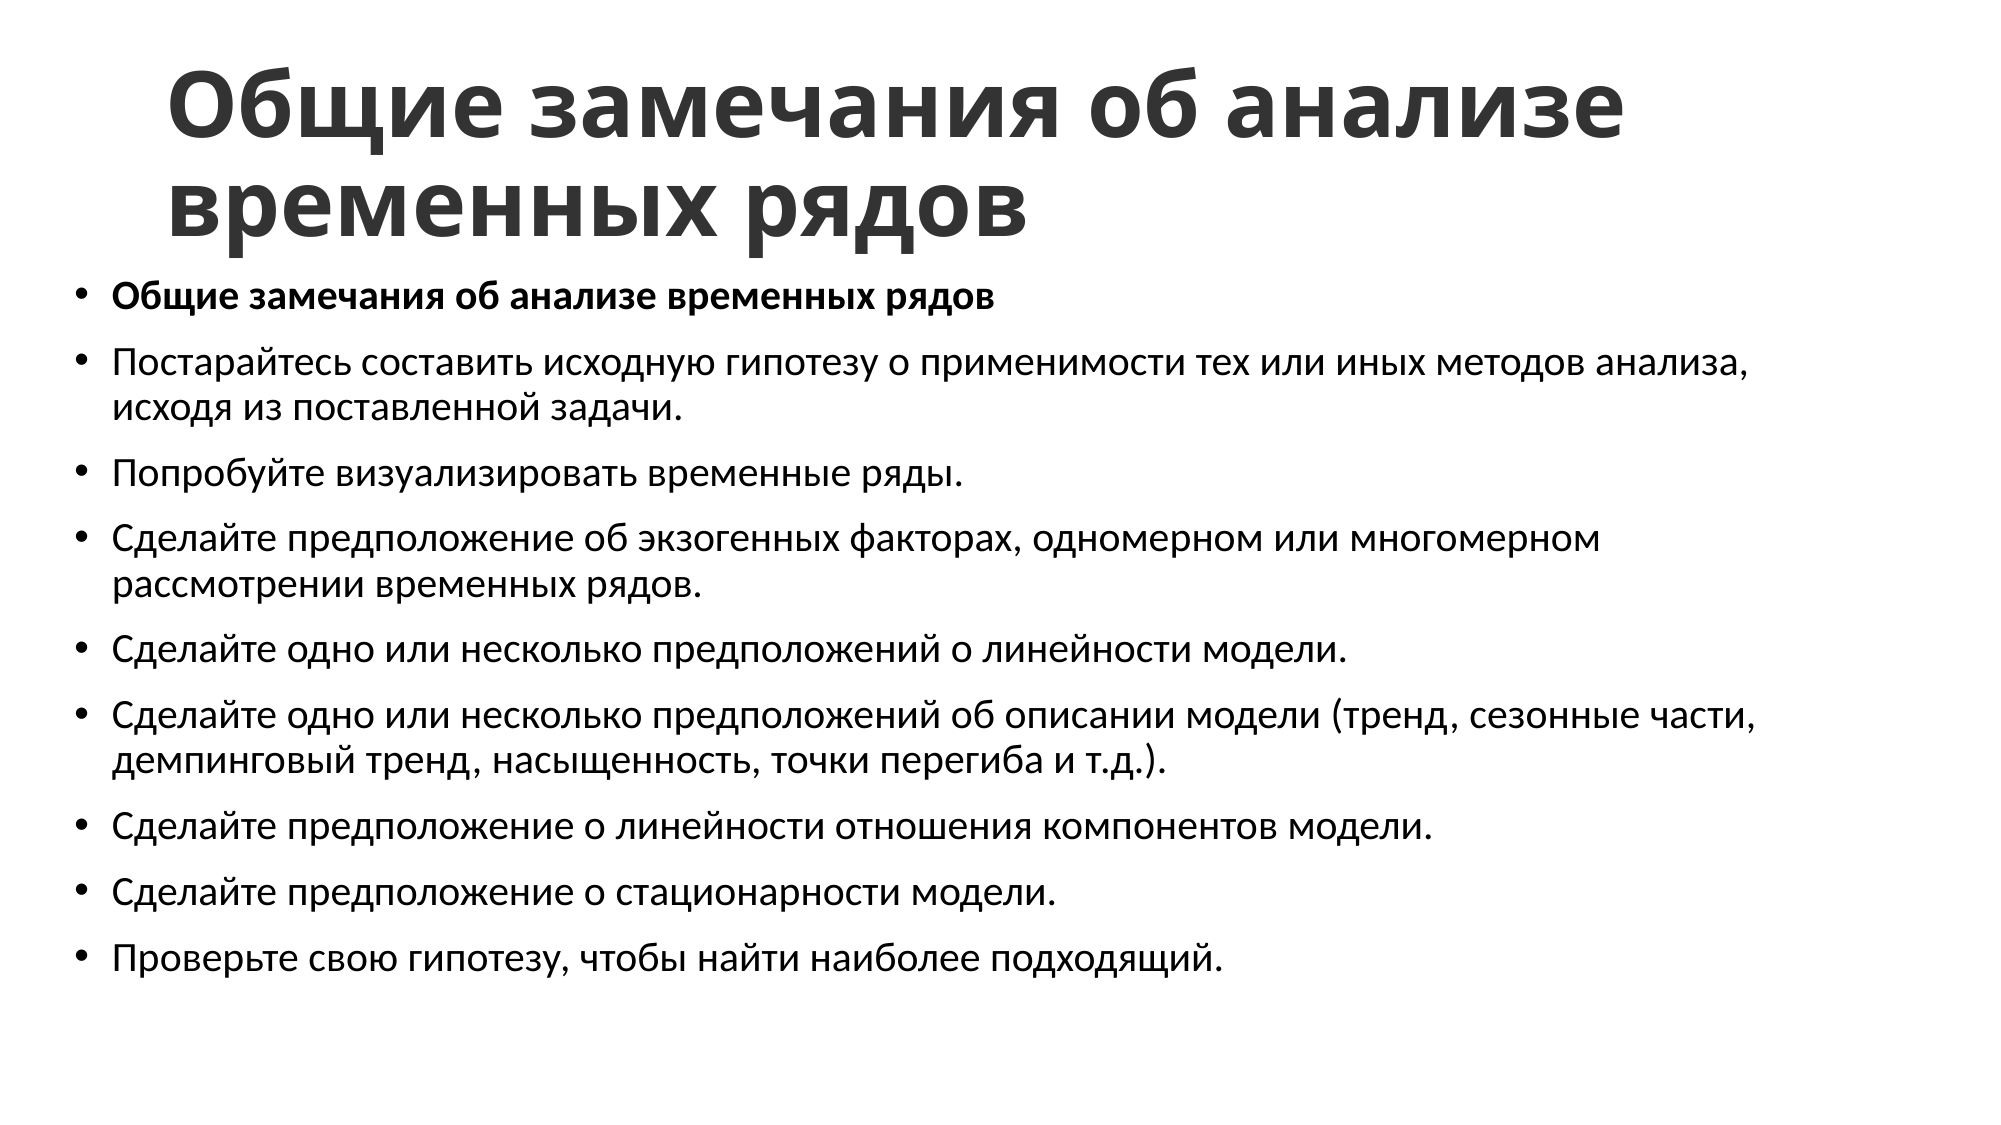

# Общие замечания об анализе временных рядов
Общие замечания об анализе временных рядов
Постарайтесь составить исходную гипотезу о применимости тех или иных методов анализа, исходя из поставленной задачи.
Попробуйте визуализировать временные ряды.
Сделайте предположение об экзогенных факторах, одномерном или многомерном рассмотрении временных рядов.
Сделайте одно или несколько предположений о линейности модели.
Сделайте одно или несколько предположений об описании модели (тренд, сезонные части, демпинговый тренд, насыщенность, точки перегиба и т.д.).
Сделайте предположение о линейности отношения компонентов модели.
Сделайте предположение о стационарности модели.
Проверьте свою гипотезу, чтобы найти наиболее подходящий.